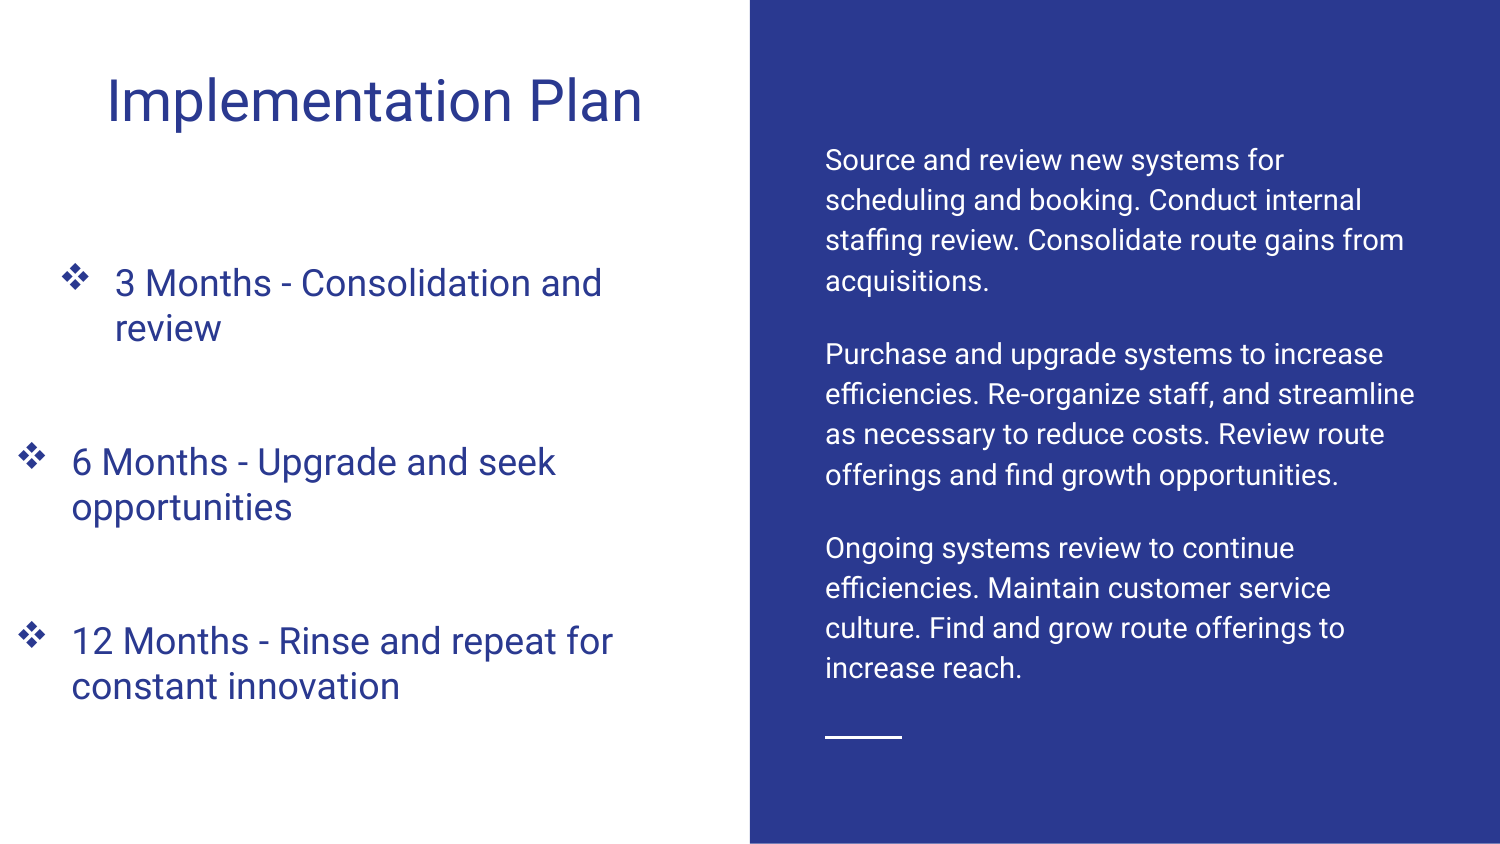

Source and review new systems for scheduling and booking. Conduct internal staffing review. Consolidate route gains from acquisitions.
Purchase and upgrade systems to increase efficiencies. Re-organize staff, and streamline as necessary to reduce costs. Review route offerings and find growth opportunities.
Ongoing systems review to continue efficiencies. Maintain customer service culture. Find and grow route offerings to increase reach.
# Implementation Plan
3 Months - Consolidation and review
6 Months - Upgrade and seek opportunities
12 Months - Rinse and repeat for constant innovation